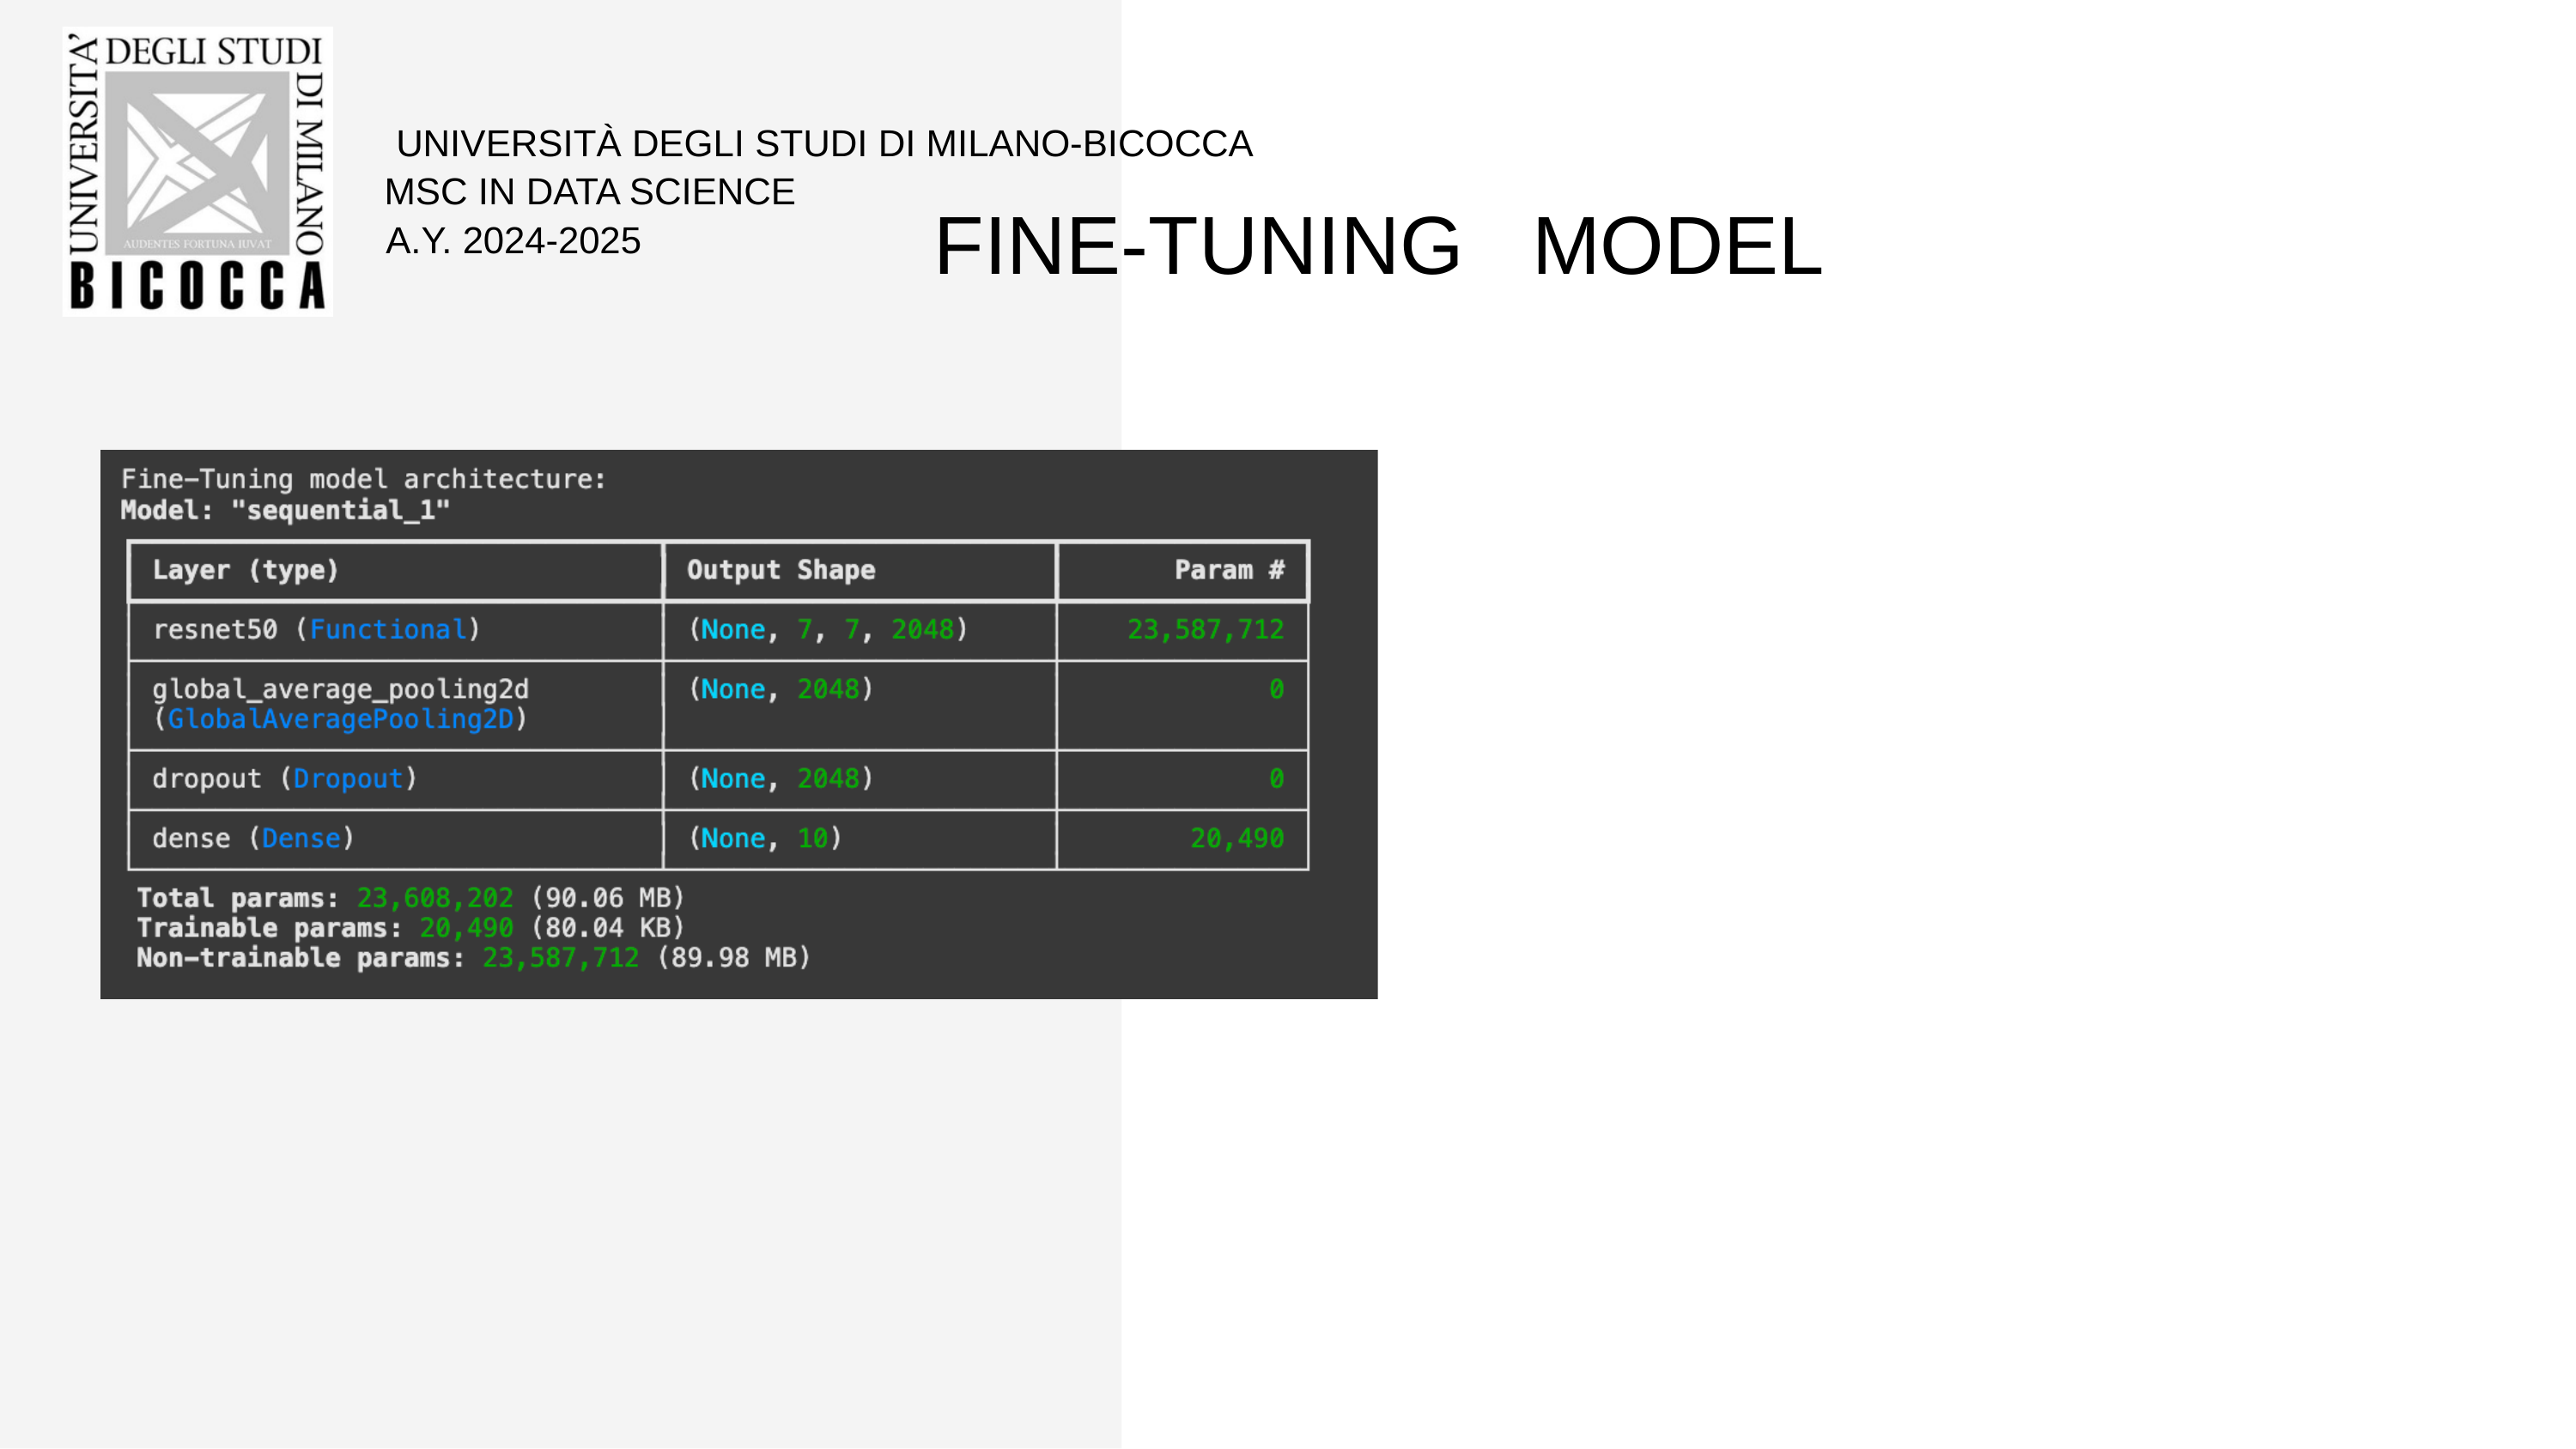

UNIVERSITÀ DEGLI STUDI DI MILANO-BICOCCA
MSC IN DATA SCIENCE

 FINE-TUNING   MODEL
A.Y. 2024-2025